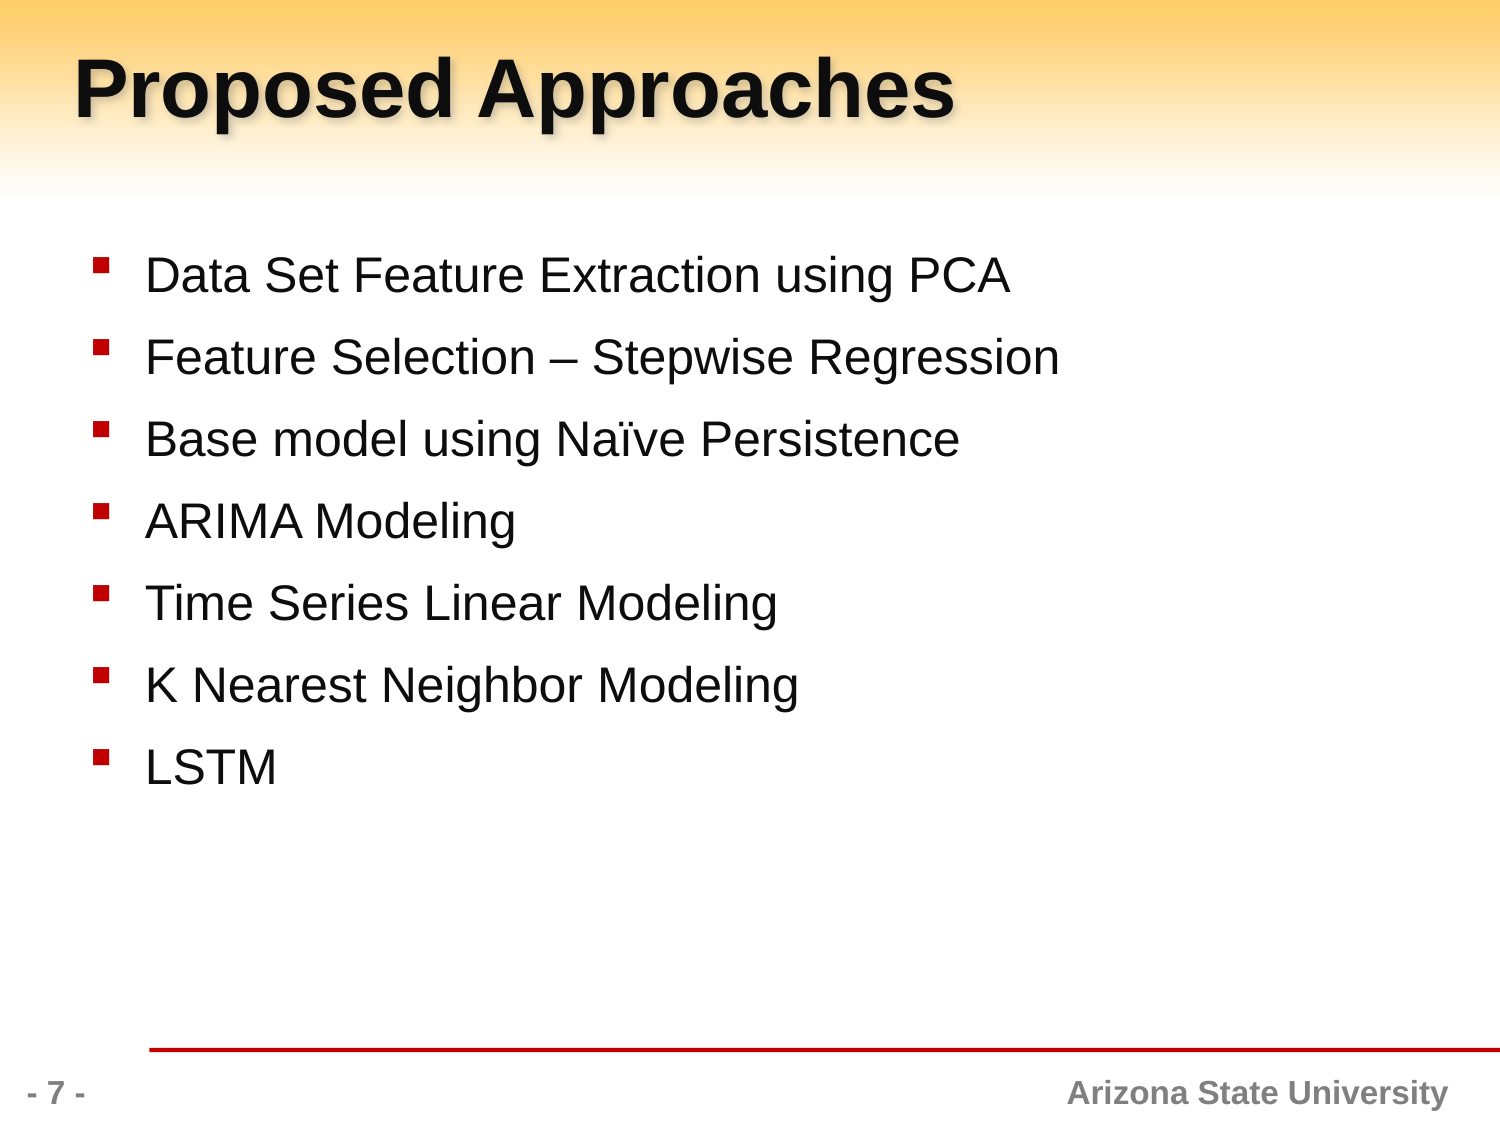

# Proposed Approaches

Data Set Feature Extraction using PCA
Feature Selection – Stepwise Regression
Base model using Naïve Persistence
ARIMA Modeling
Time Series Linear Modeling
K Nearest Neighbor Modeling
LSTM

- 7 -